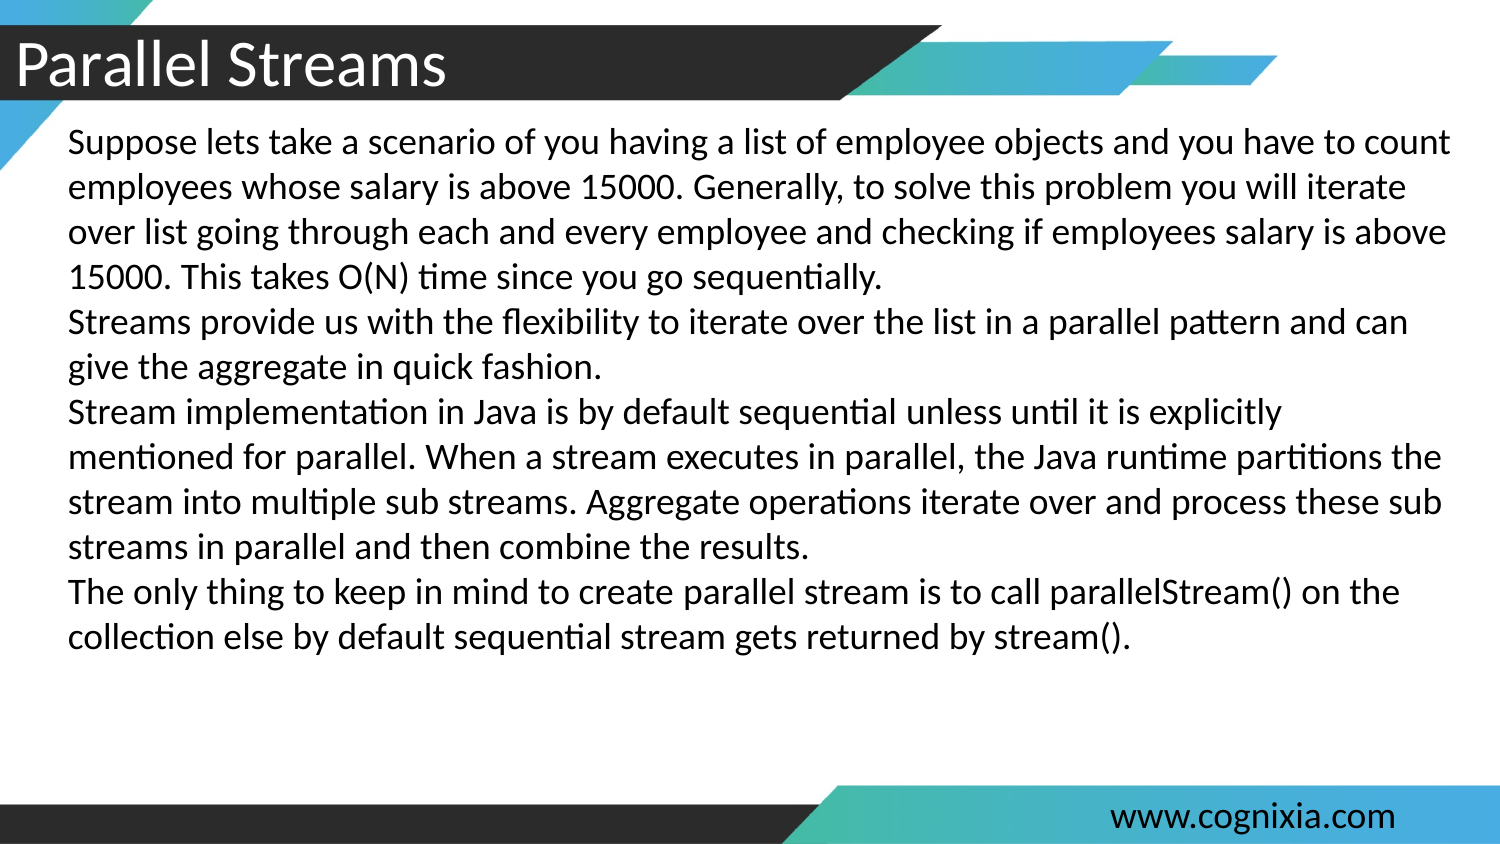

#
Parallel Streams
Suppose lets take a scenario of you having a list of employee objects and you have to count employees whose salary is above 15000. Generally, to solve this problem you will iterate over list going through each and every employee and checking if employees salary is above 15000. This takes O(N) time since you go sequentially.
Streams provide us with the flexibility to iterate over the list in a parallel pattern and can give the aggregate in quick fashion.
Stream implementation in Java is by default sequential unless until it is explicitly mentioned for parallel. When a stream executes in parallel, the Java runtime partitions the stream into multiple sub streams. Aggregate operations iterate over and process these sub streams in parallel and then combine the results.
The only thing to keep in mind to create parallel stream is to call parallelStream() on the collection else by default sequential stream gets returned by stream().